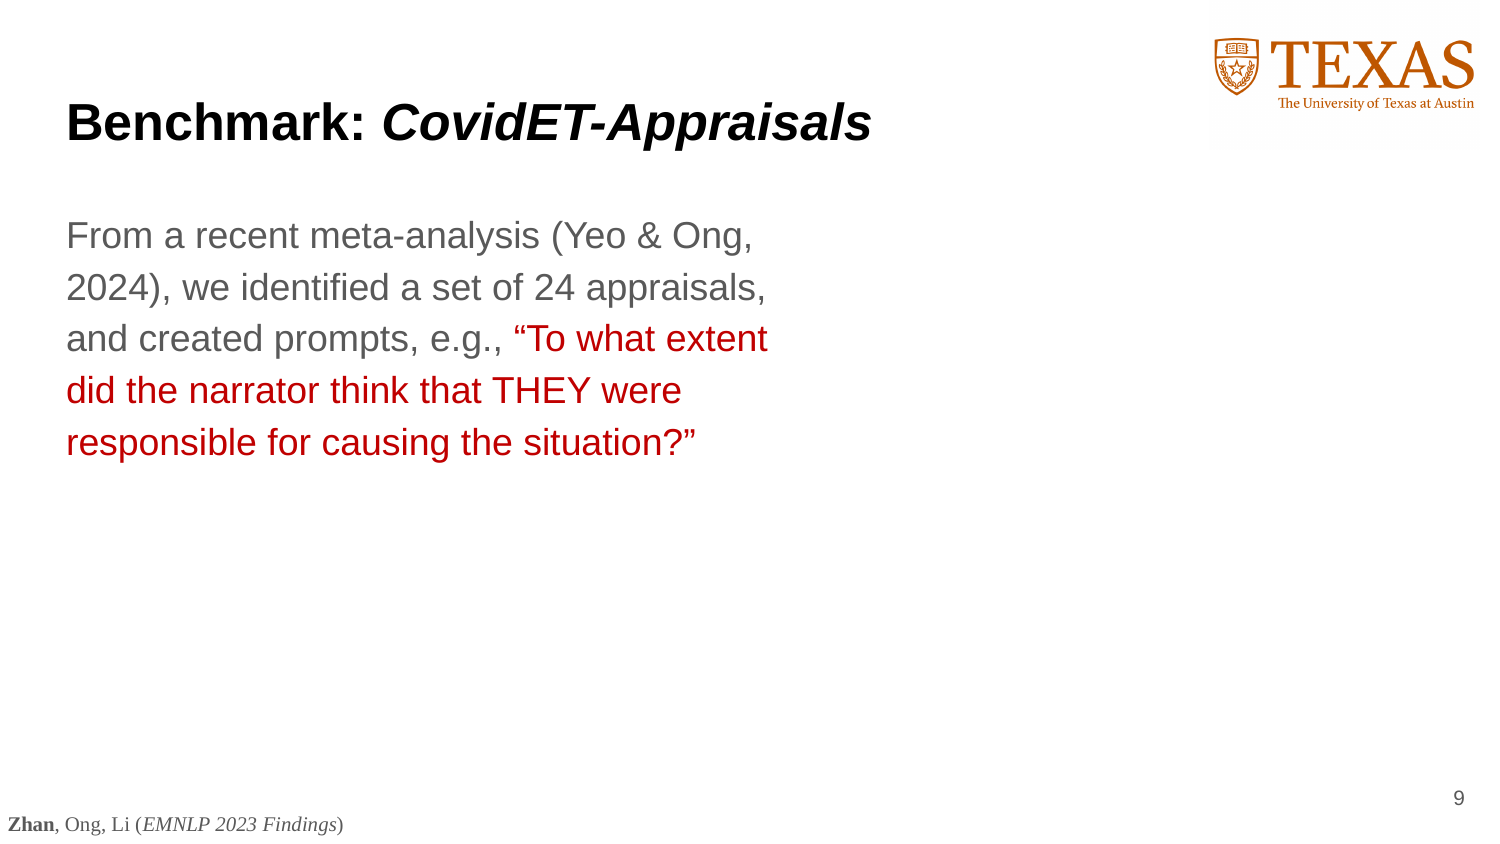

# Benchmark: CovidET-Appraisals
From a recent meta-analysis (Yeo & Ong, 2024), we identified a set of 24 appraisals, and created prompts, e.g., “To what extent did the narrator think that THEY were responsible for causing the situation?”
9
Zhan, Ong, Li (EMNLP 2023 Findings)